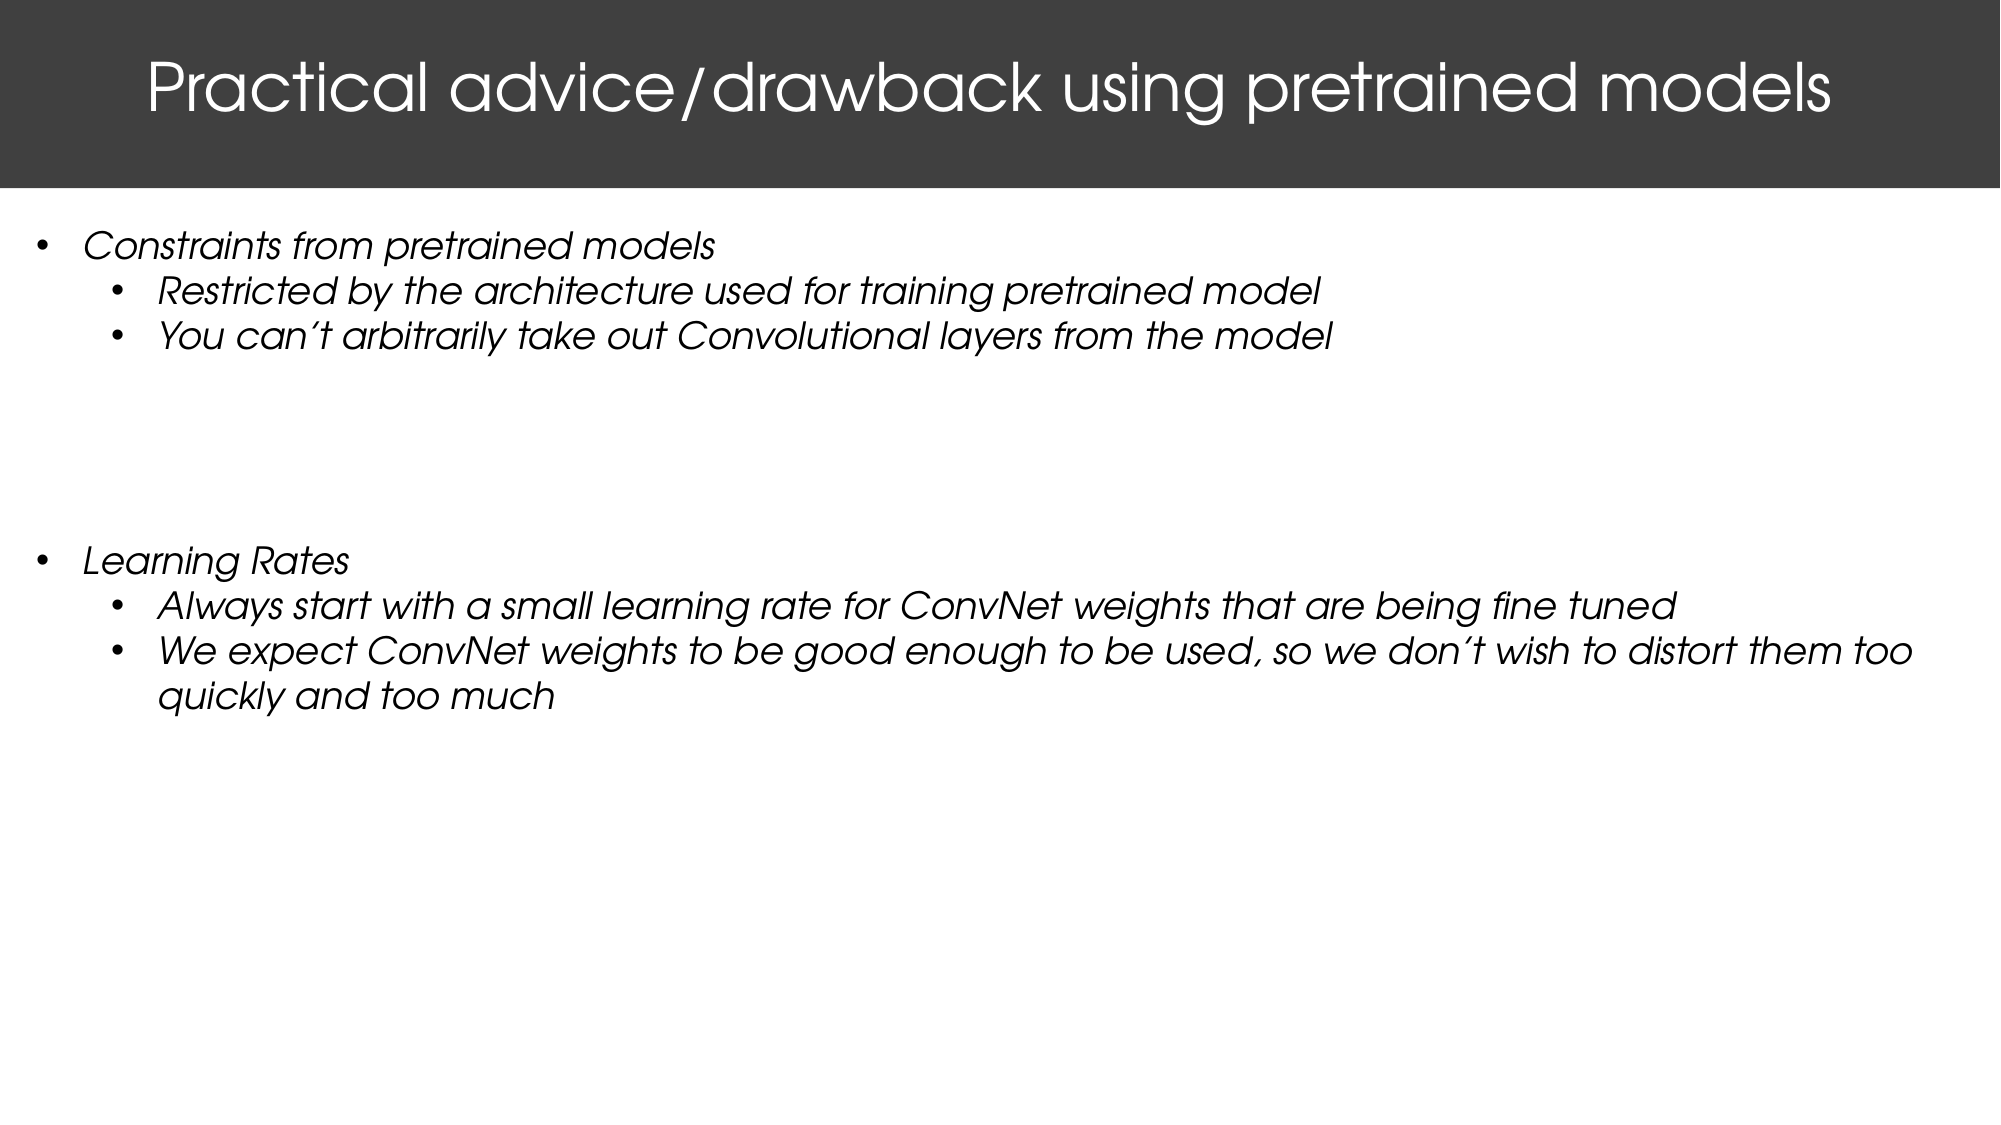

Practical advice/drawback using pretrained models
Constraints from pretrained models
Restricted by the architecture used for training pretrained model
You can’t arbitrarily take out Convolutional layers from the model

Learning Rates
Always start with a small learning rate for ConvNet weights that are being fine tuned
We expect ConvNet weights to be good enough to be used, so we don’t wish to distort them too quickly and too much